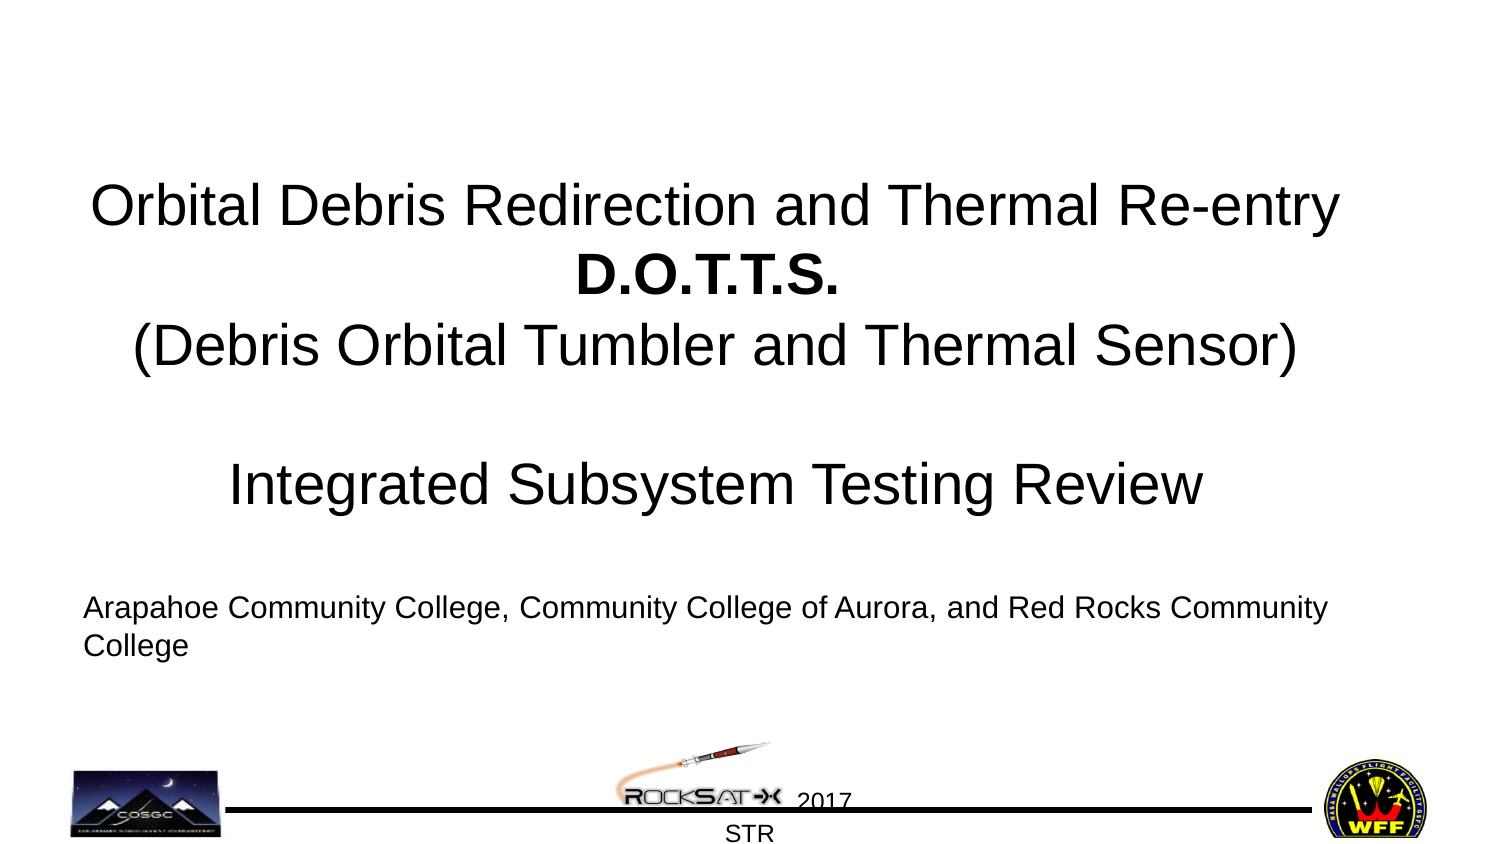

# Orbital Debris Redirection and Thermal Re-entry
D.O.T.T.S.
(Debris Orbital Tumbler and Thermal Sensor)

Integrated Subsystem Testing Review
Arapahoe Community College, Community College of Aurora, and Red Rocks Community College